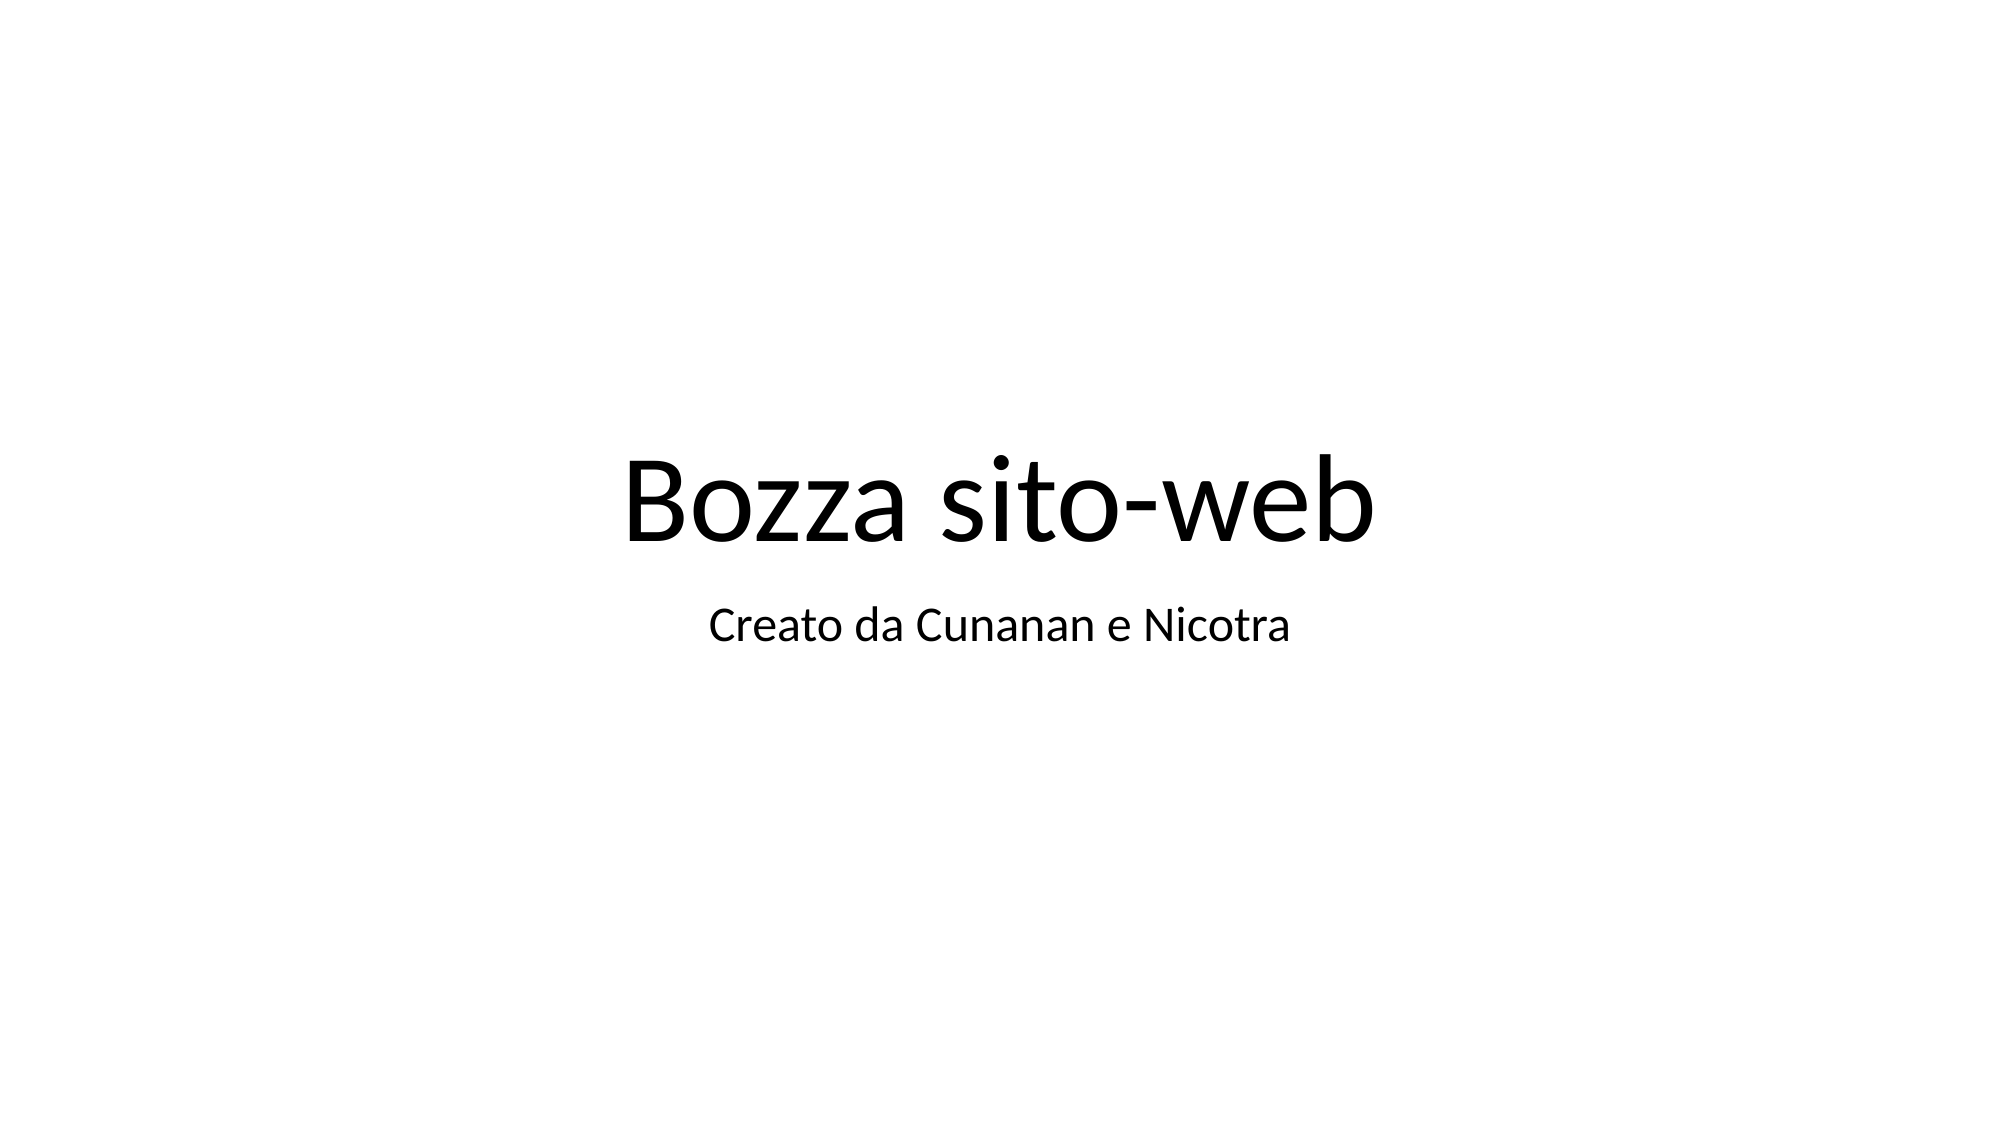

# Bozza sito-web
Creato da Cunanan e Nicotra